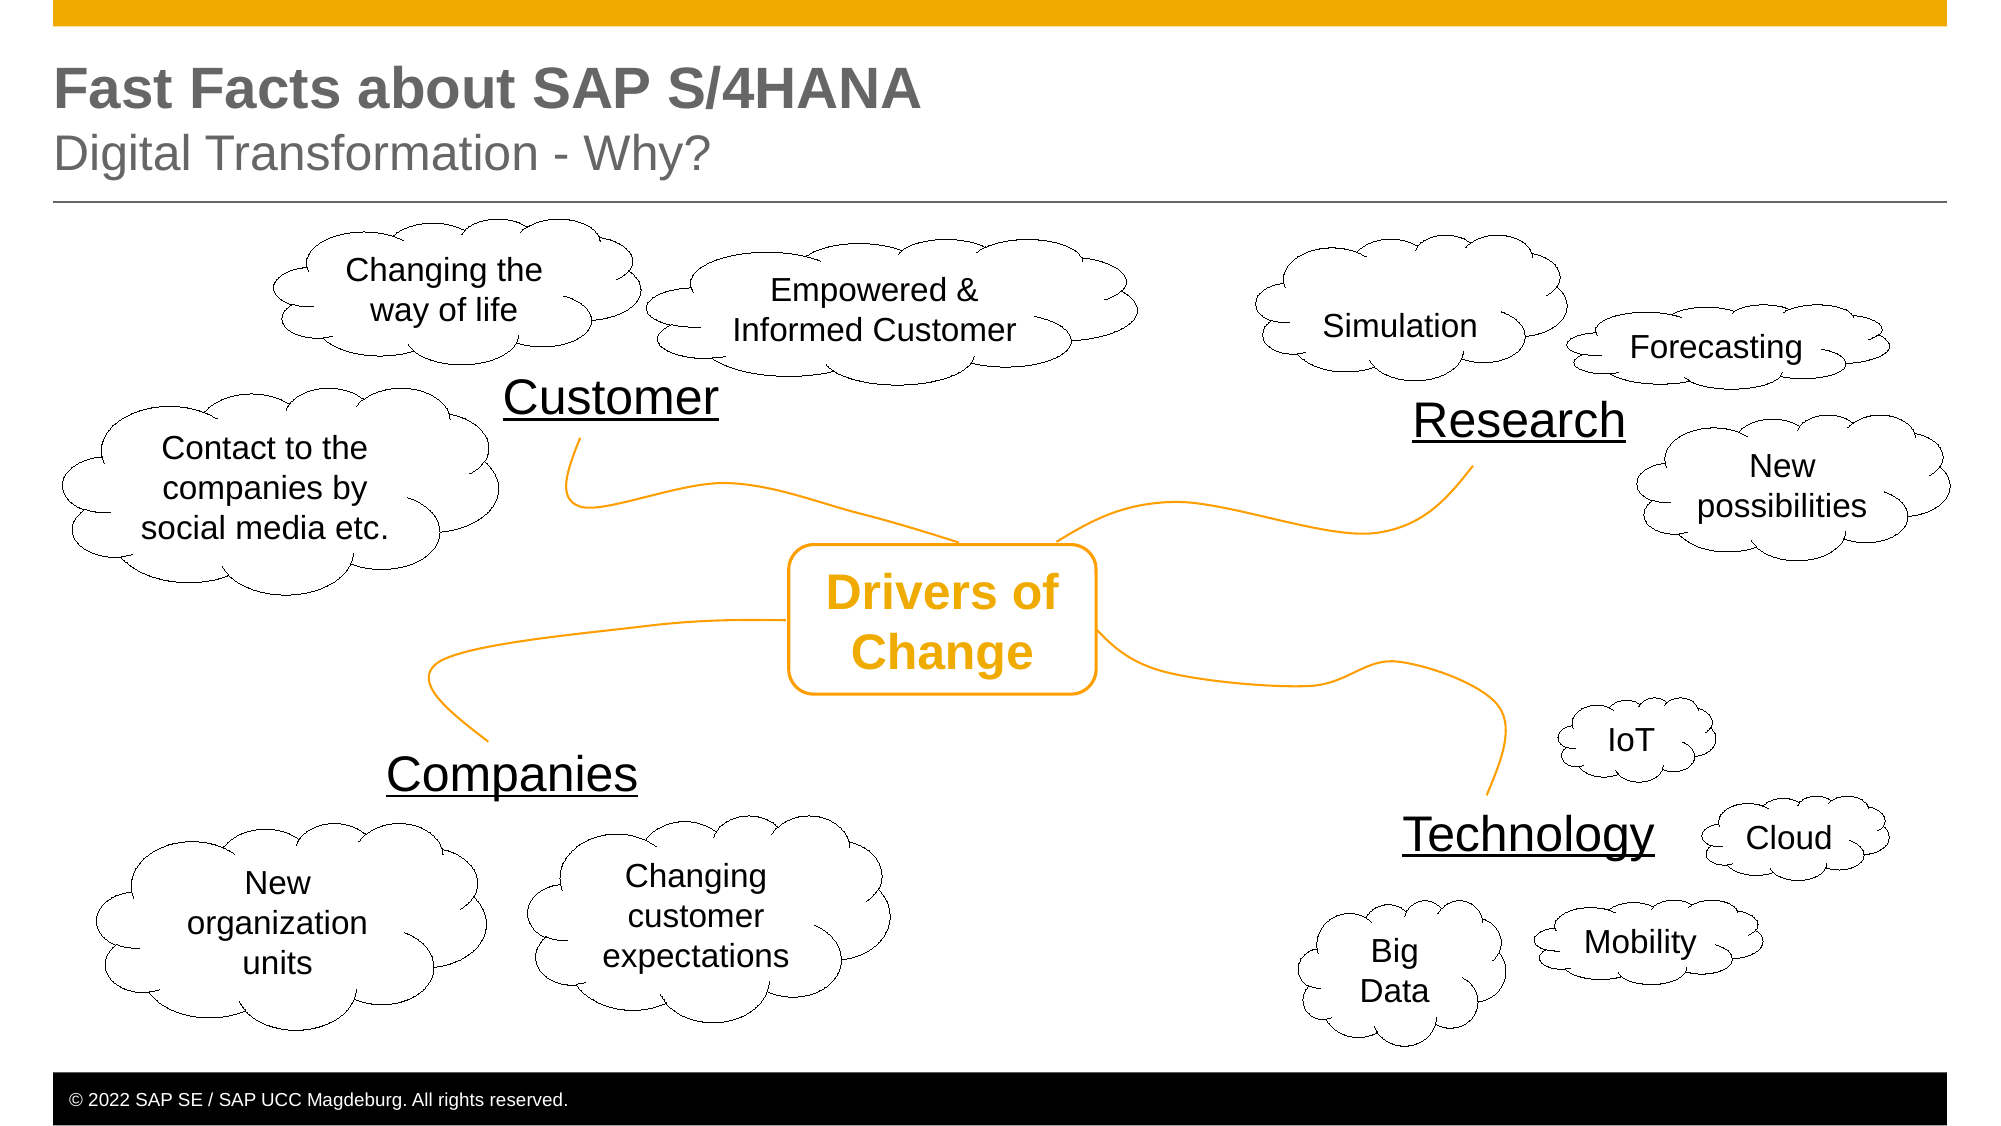

# Fast Facts about SAP S/4HANA Digital Transformation - Why?
Changing the way of life

Simulation
Empowered & Informed Customer
Forecasting
Customer
Contact to the companies by social media etc.
Research
New possibilities

Drivers of Change

IoT
Companies
Cloud
Technology
Changing customer expectations
New organization units
Mobility
Big Data